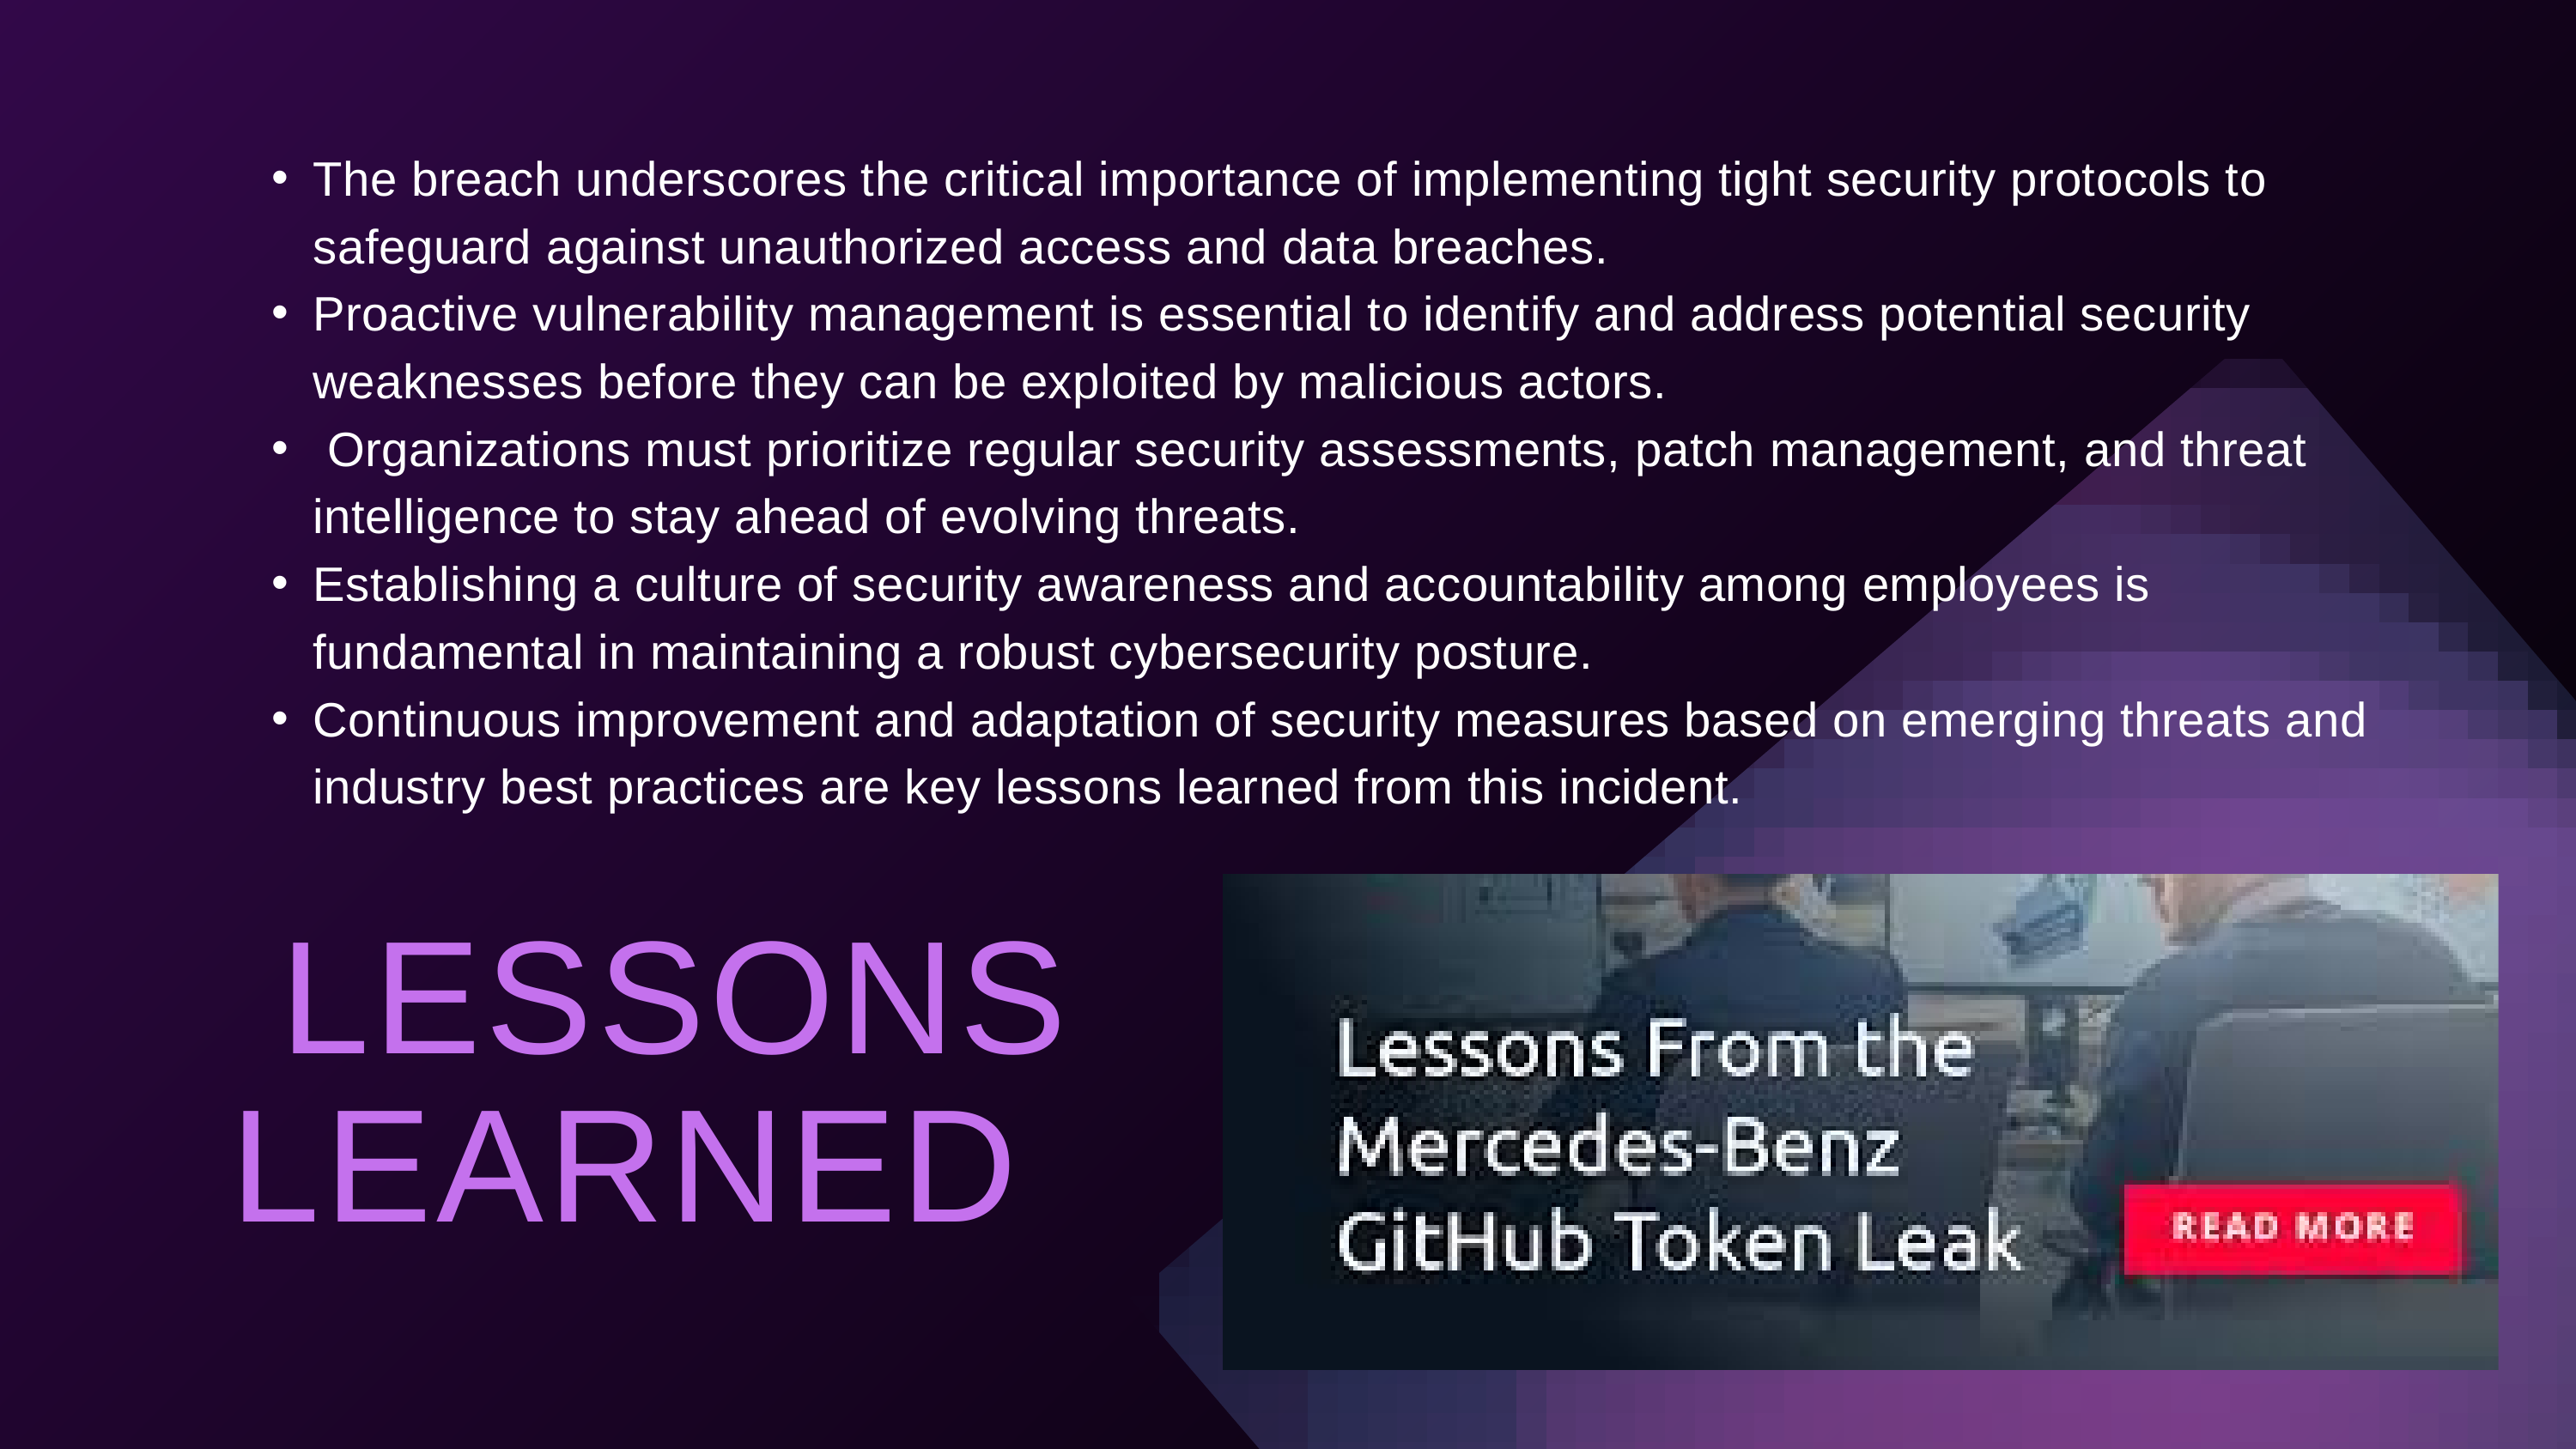

The breach underscores the critical importance of implementing tight security protocols to safeguard against unauthorized access and data breaches.
Proactive vulnerability management is essential to identify and address potential security weaknesses before they can be exploited by malicious actors.
 Organizations must prioritize regular security assessments, patch management, and threat intelligence to stay ahead of evolving threats.
Establishing a culture of security awareness and accountability among employees is fundamental in maintaining a robust cybersecurity posture.
Continuous improvement and adaptation of security measures based on emerging threats and industry best practices are key lessons learned from this incident.

 LESSONS LEARNED